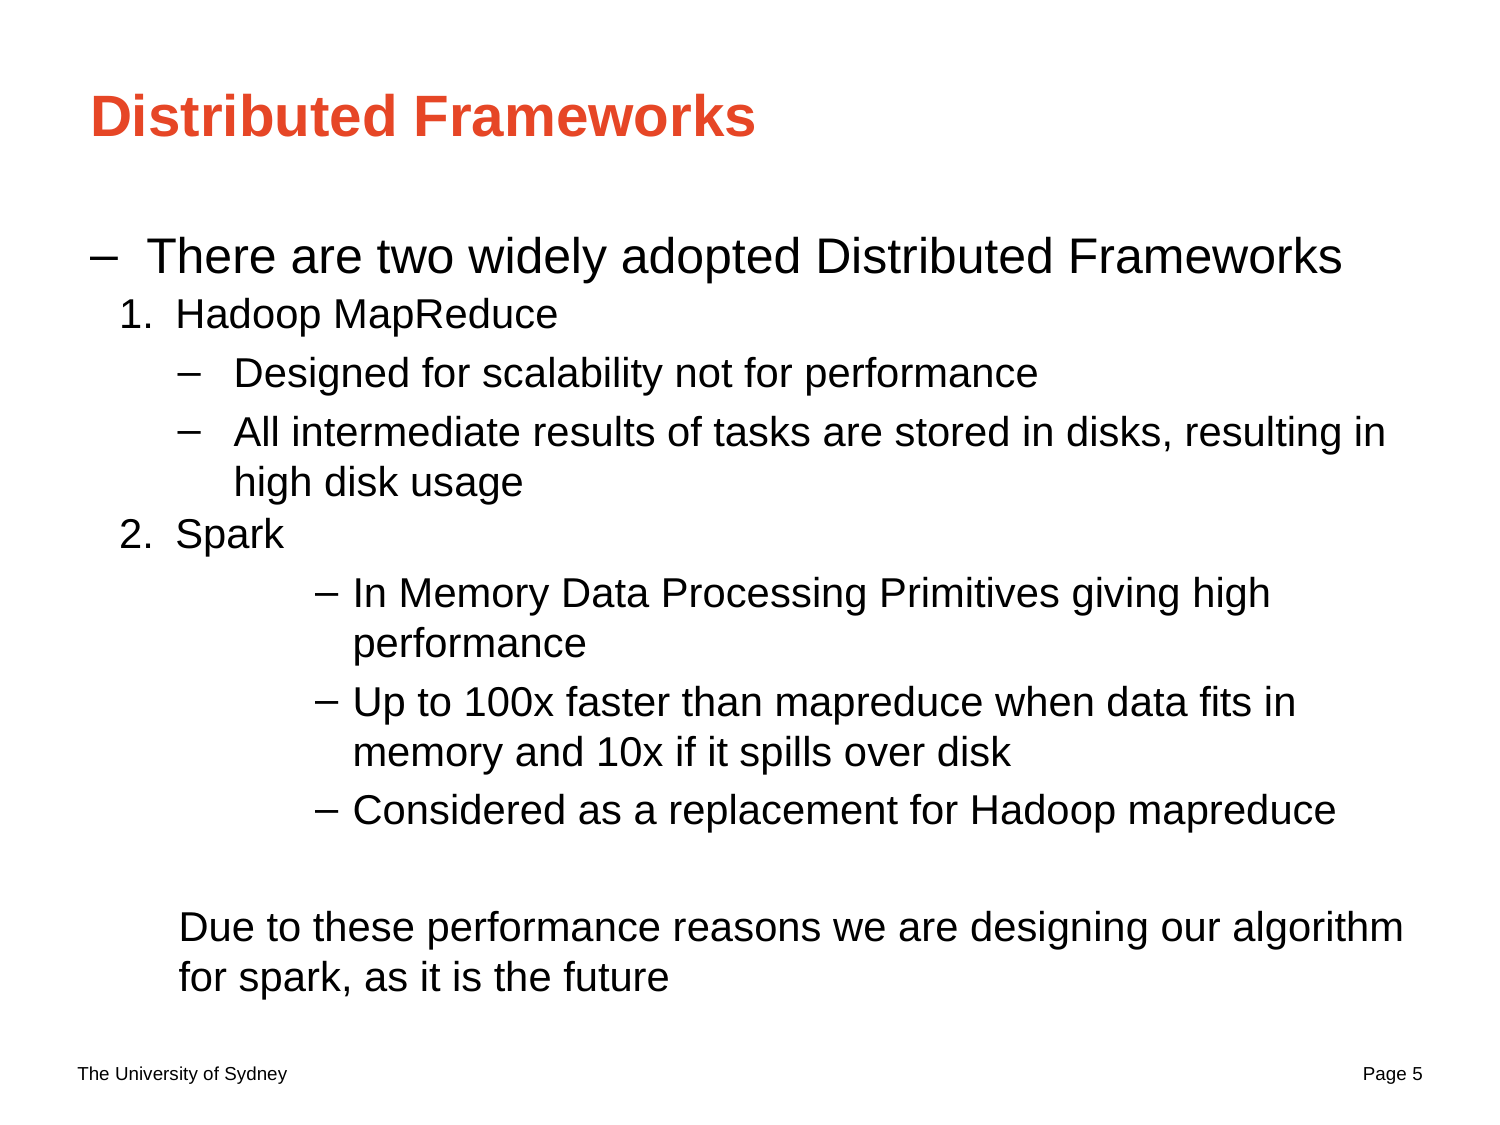

# Distributed Frameworks
There are two widely adopted Distributed Frameworks
Hadoop MapReduce
Designed for scalability not for performance
All intermediate results of tasks are stored in disks, resulting in high disk usage
Spark
In Memory Data Processing Primitives giving high performance
Up to 100x faster than mapreduce when data fits in memory and 10x if it spills over disk
Considered as a replacement for Hadoop mapreduce

Due to these performance reasons we are designing our algorithm for spark, as it is the future